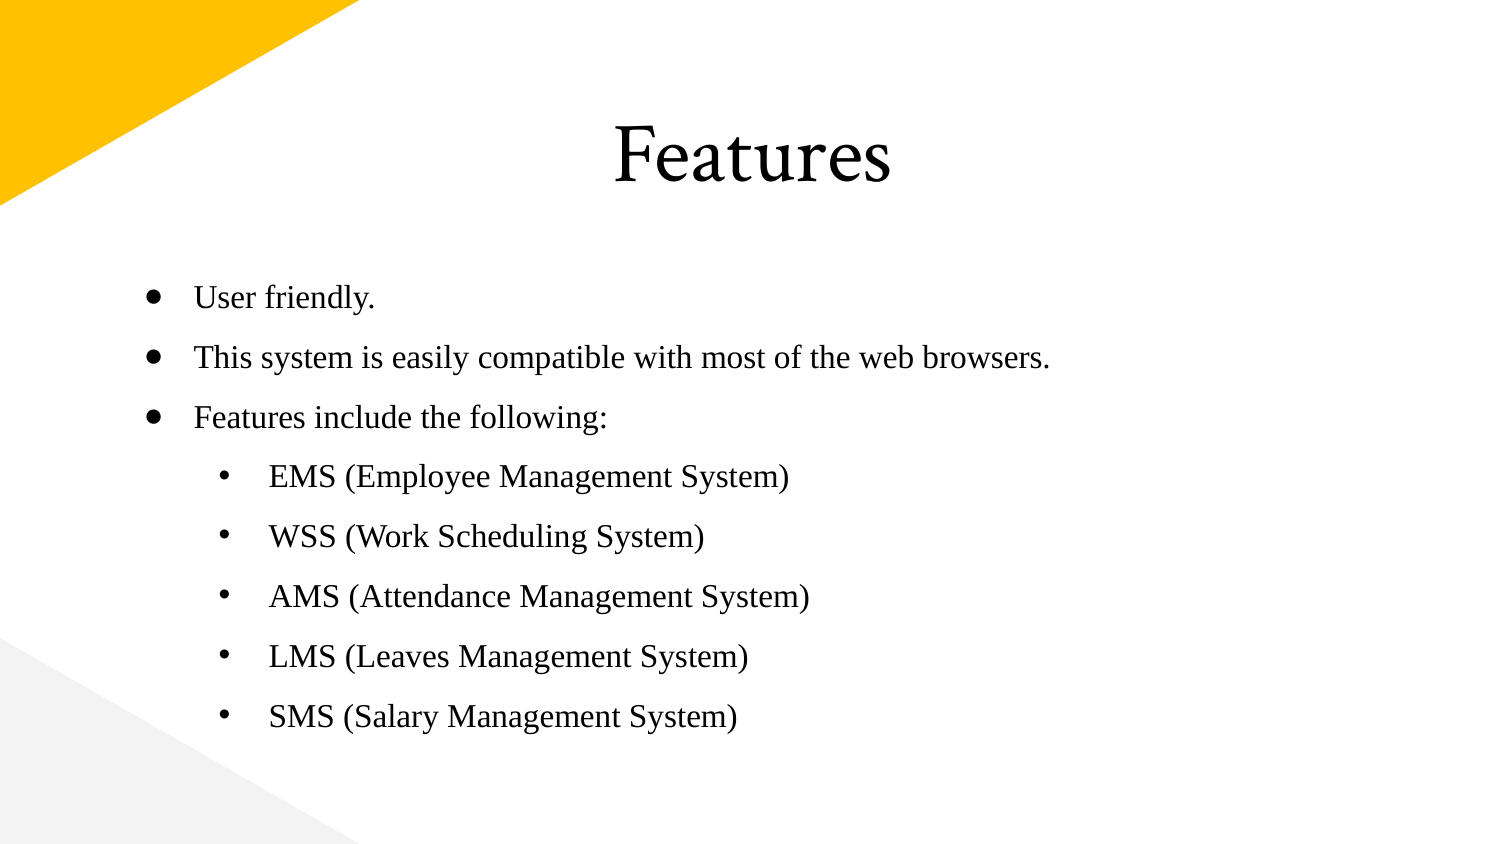

# Features
User friendly.
This system is easily compatible with most of the web browsers.
Features include the following:
EMS (Employee Management System)
WSS (Work Scheduling System)
AMS (Attendance Management System)
LMS (Leaves Management System)
SMS (Salary Management System)